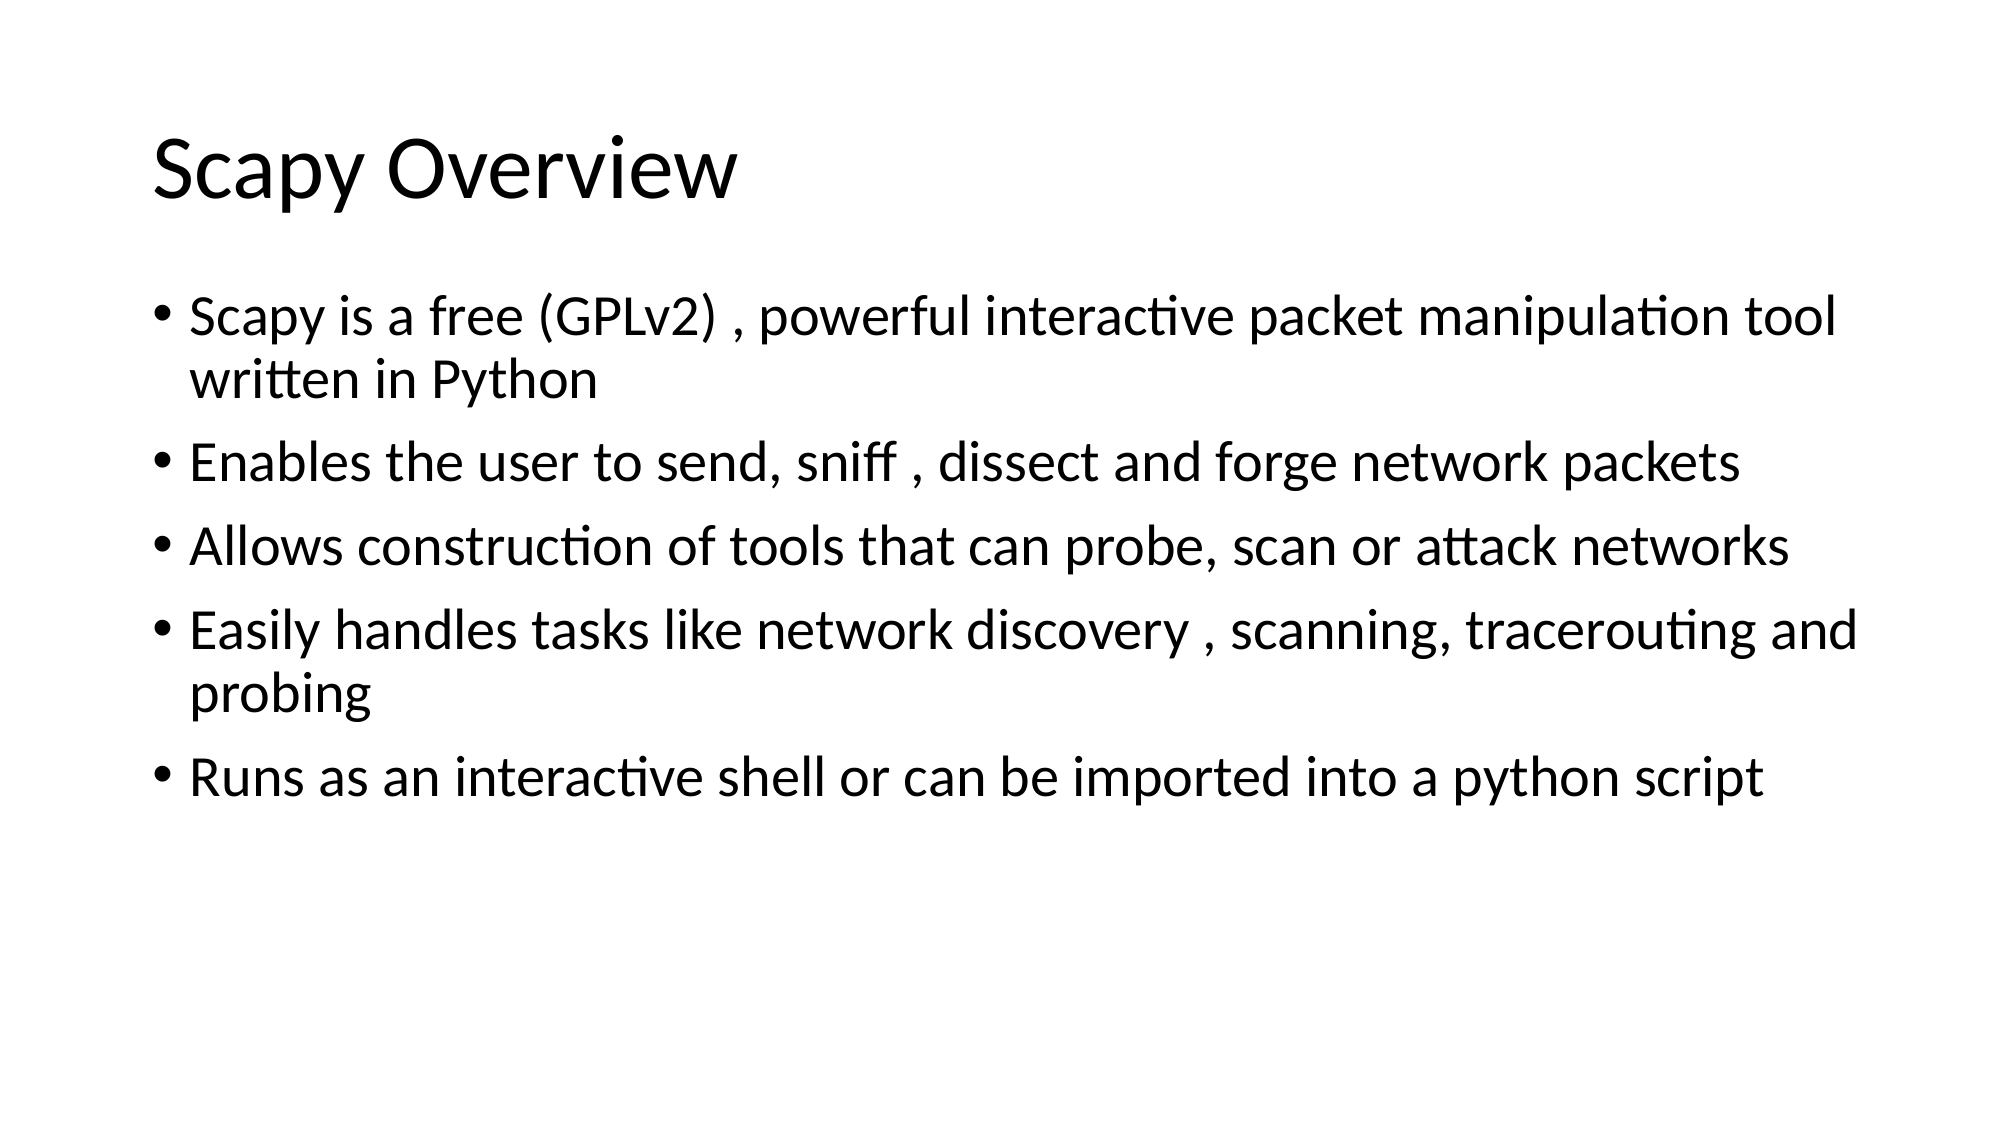

# Scapy Overview
Scapy is a free (GPLv2) , powerful interactive packet manipulation tool written in Python
Enables the user to send, sniff , dissect and forge network packets
Allows construction of tools that can probe, scan or attack networks
Easily handles tasks like network discovery , scanning, tracerouting and probing
Runs as an interactive shell or can be imported into a python script